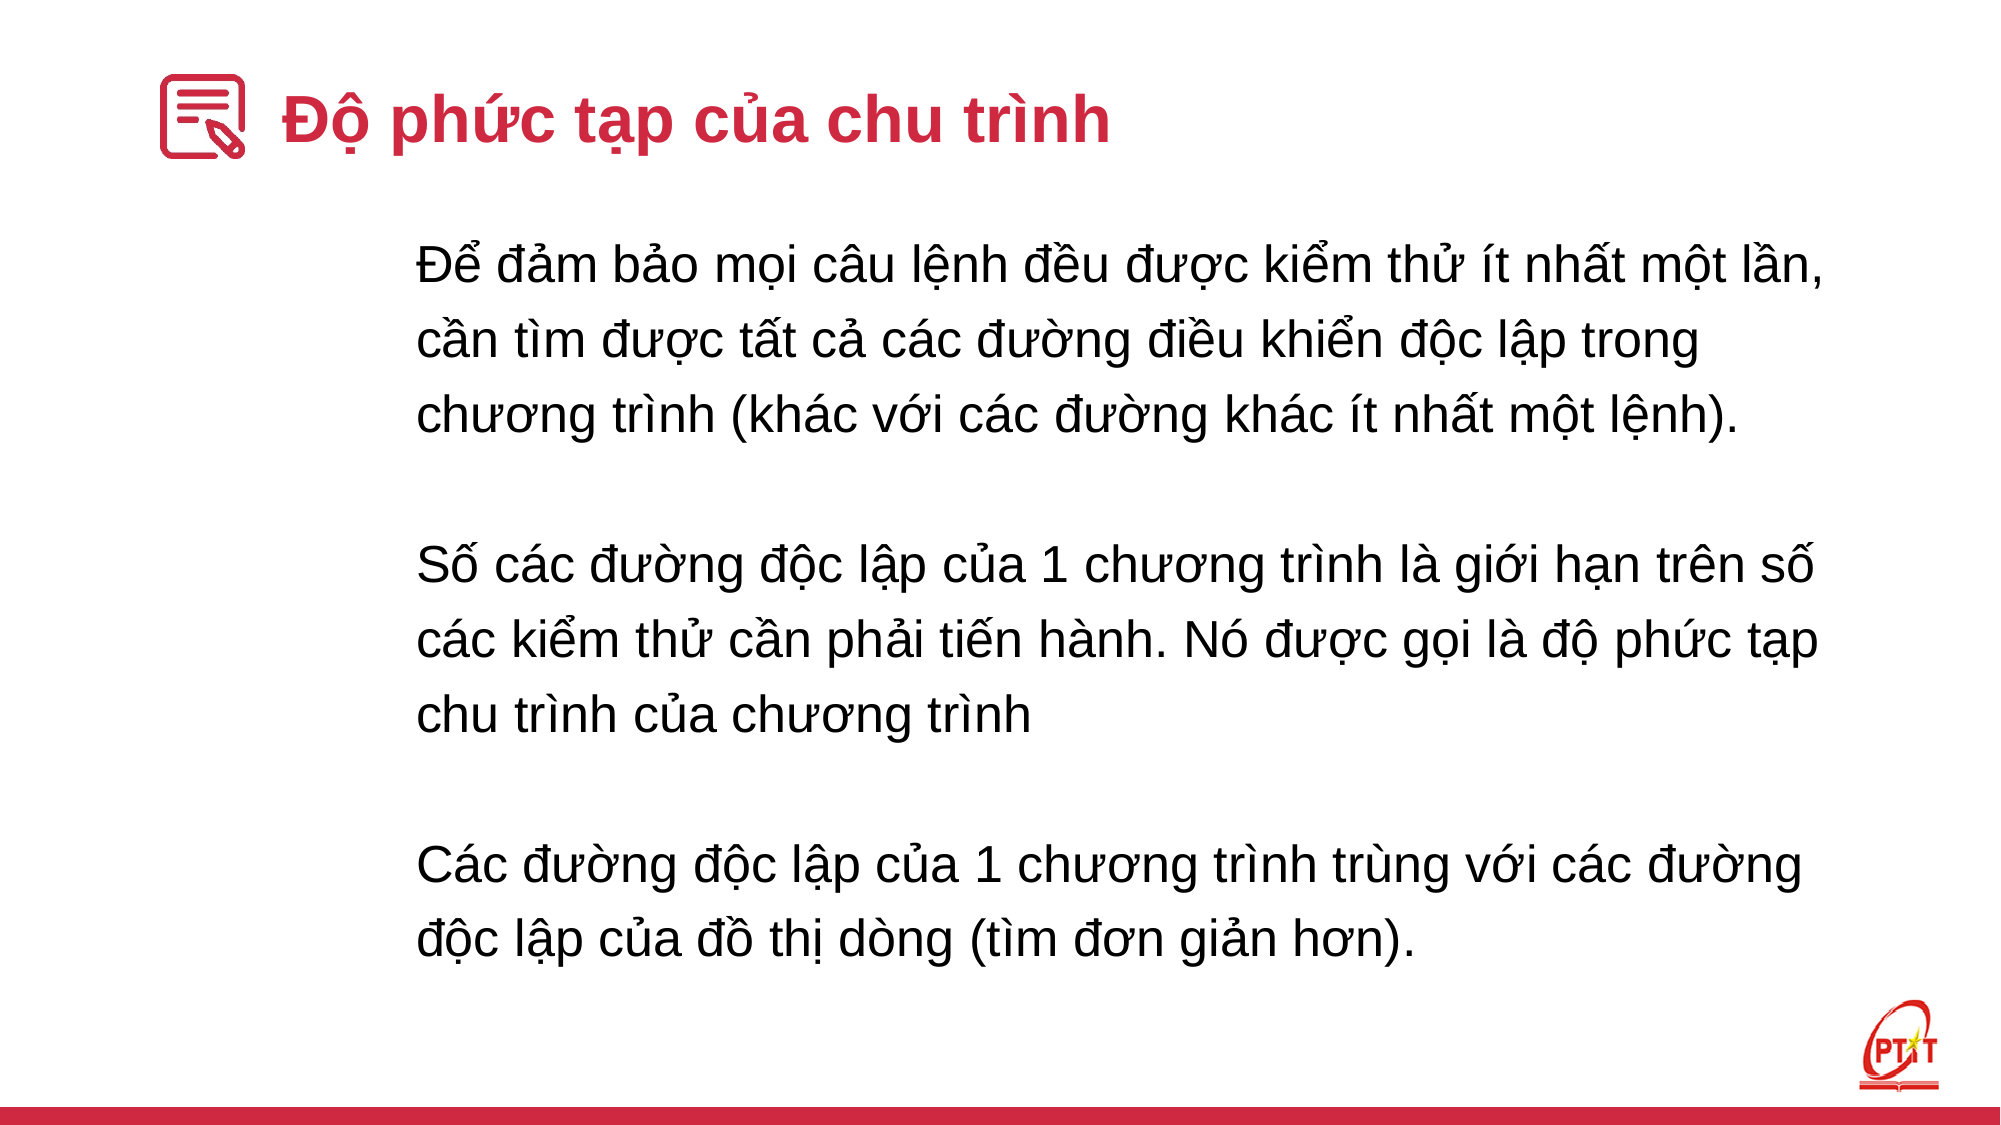

# Độ phức tạp của chu trình
Để đảm bảo mọi câu lệnh đều được kiểm thử ít nhất một lần, cần tìm được tất cả các đường điều khiển độc lập trong chương trình (khác với các đường khác ít nhất một lệnh).

Số các đường độc lập của 1 chương trình là giới hạn trên số các kiểm thử cần phải tiến hành. Nó được gọi là độ phức tạp chu trình của chương trình

Các đường độc lập của 1 chương trình trùng với các đường độc lập của đồ thị dòng (tìm đơn giản hơn).
280